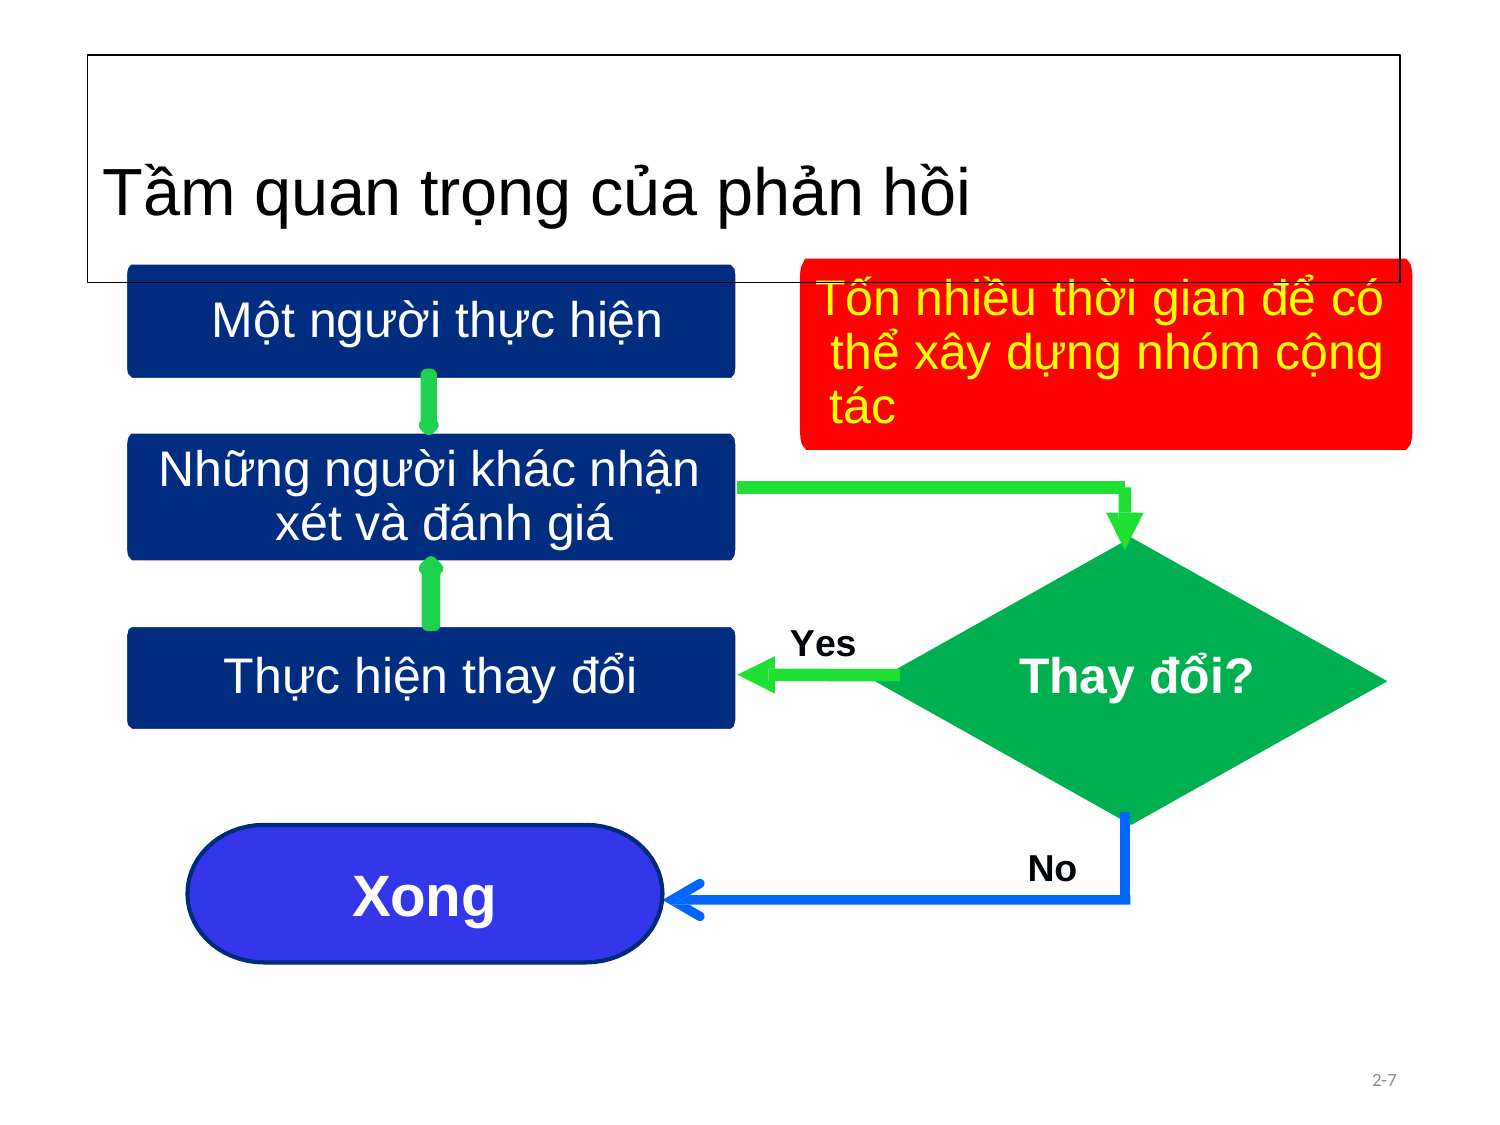

# Tầm quan trọng của phản hồi

Tốn nhiều thời gian để có  thể xây dựng nhóm cộng  tác
Một người thực hiện

Những người khác nhận  xét và đánh giá

Yes

Thay đổi?
Thực hiện thay đổi

No
Xong
2-7